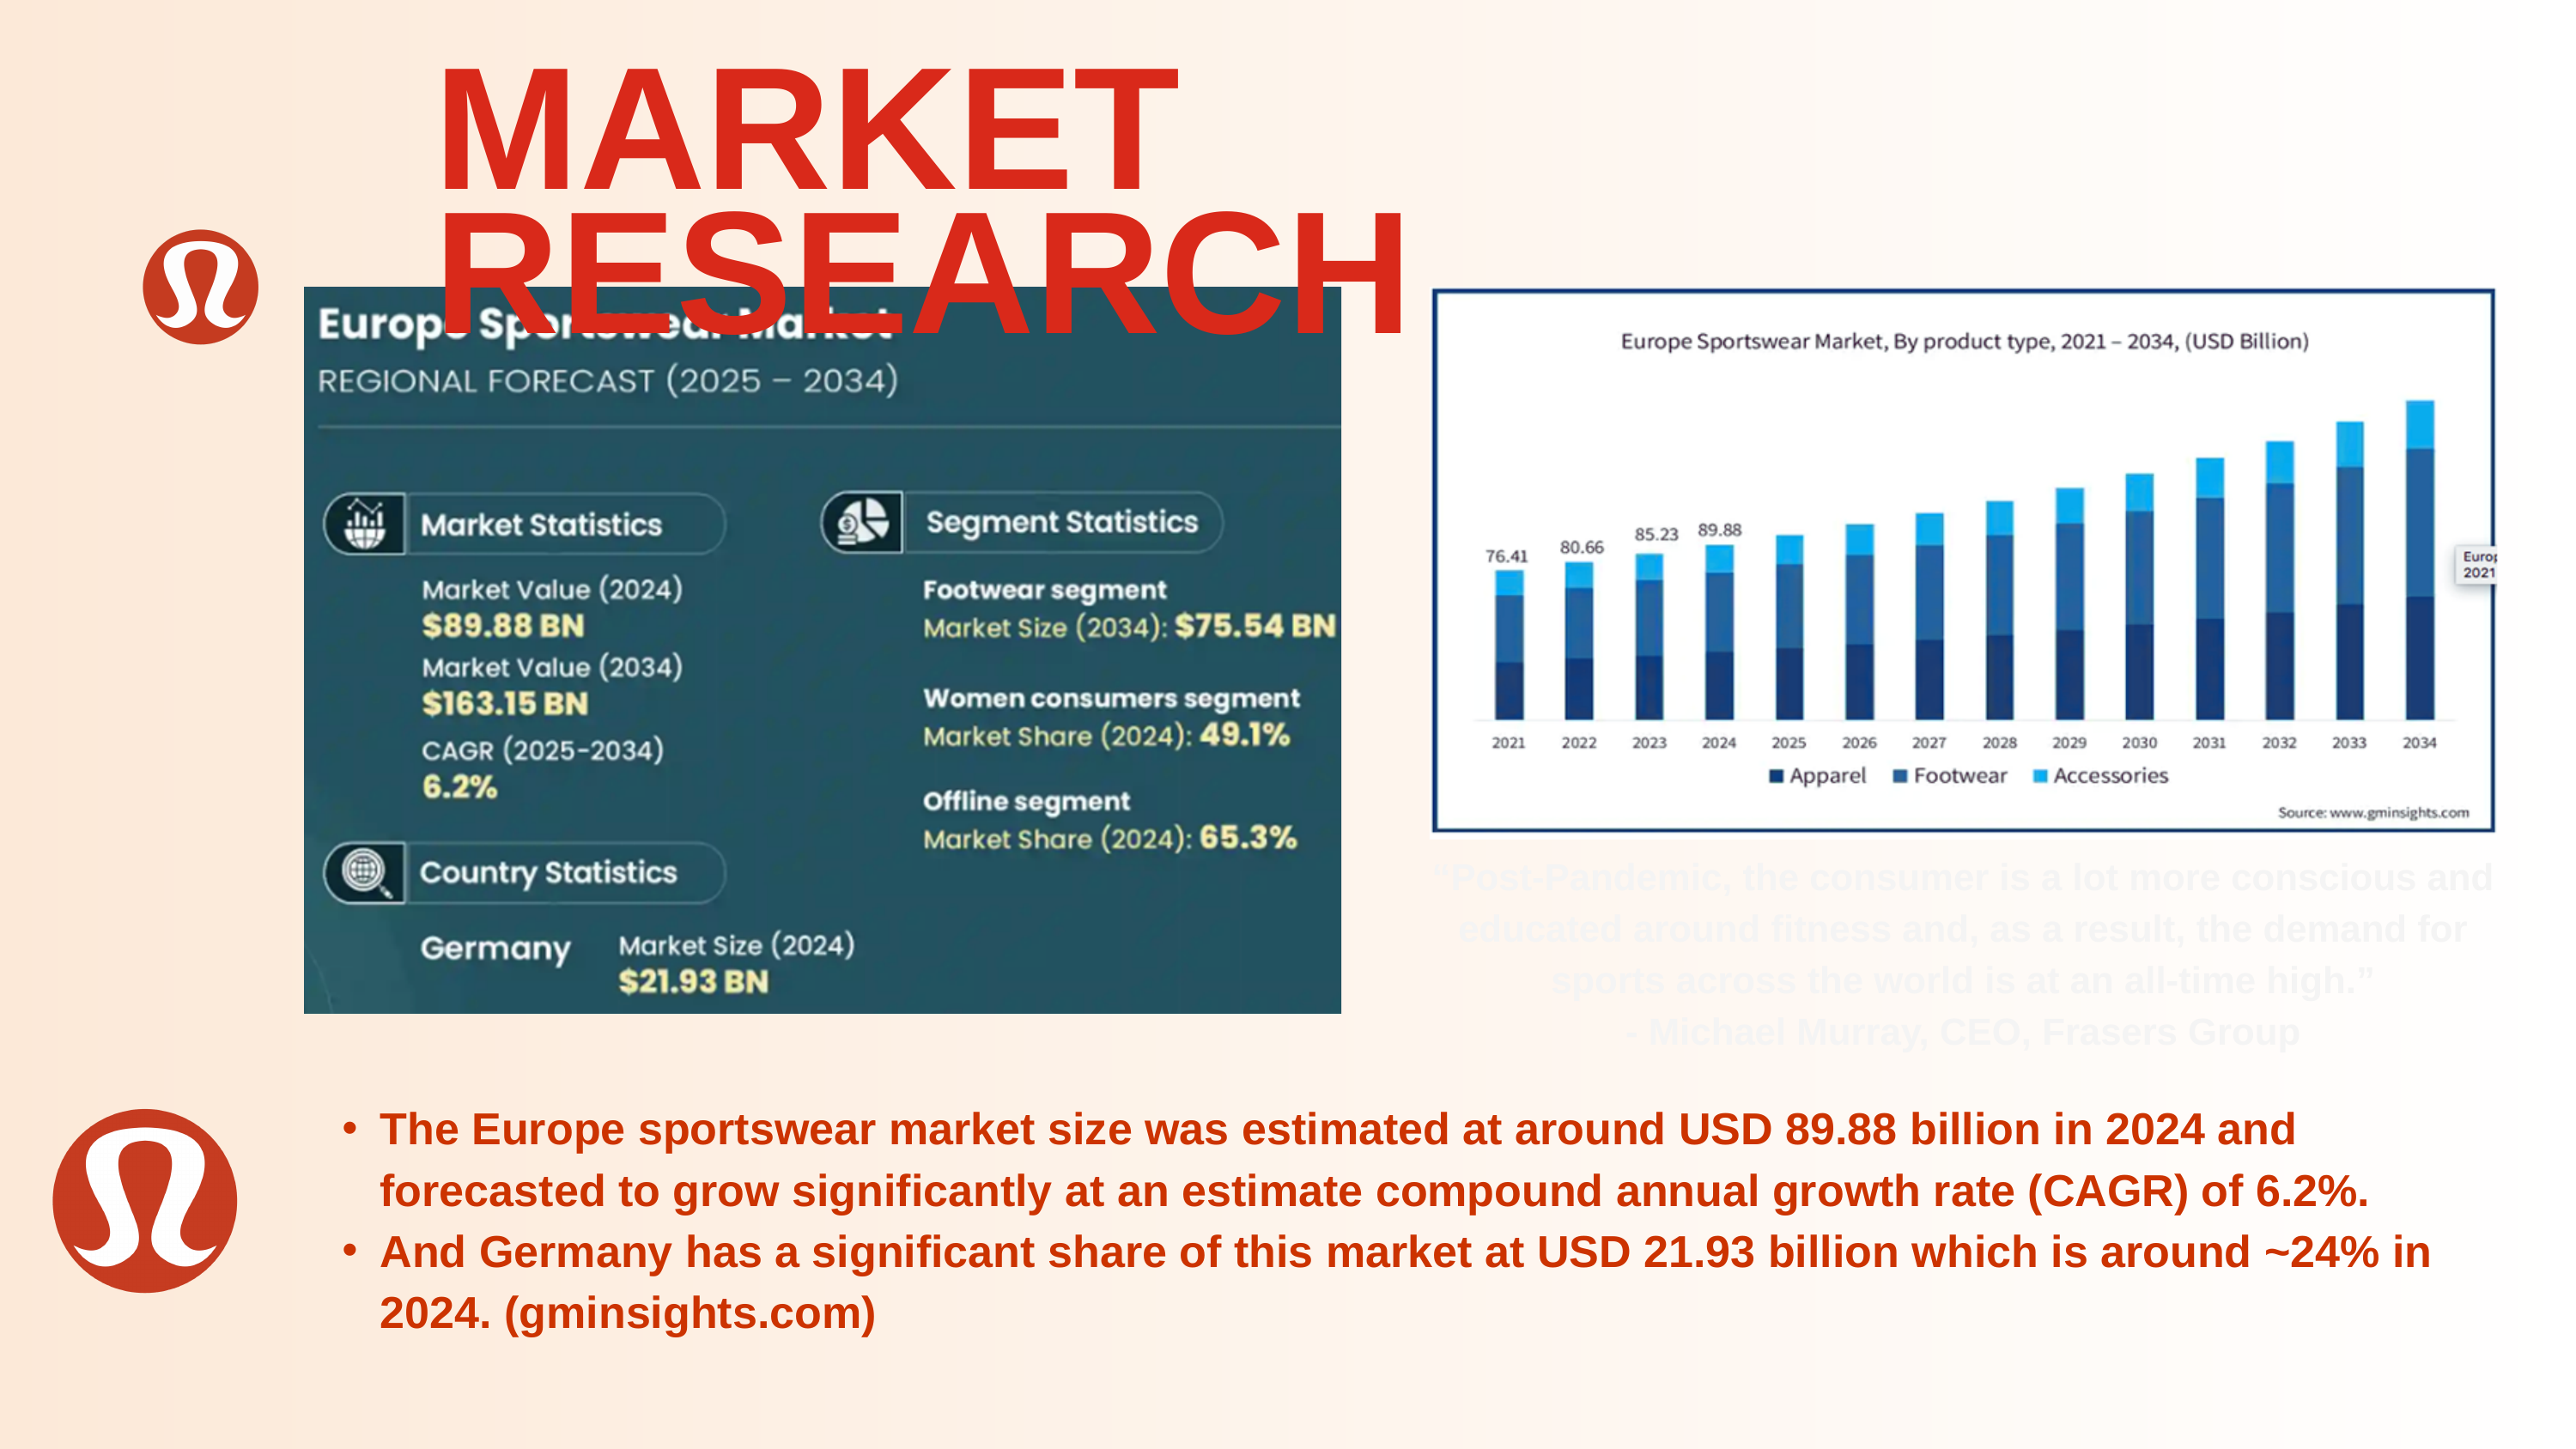

MARKET RESEARCH

“Post-Pandemic, the consumer is a lot more conscious and educated around fitness and, as a result, the demand for sports across the world is at an all-time high.”
- Michael Murray, CEO, Frasers Group
The Europe sportswear market size was estimated at around USD 89.88 billion in 2024 and forecasted to grow significantly at an estimate compound annual growth rate (CAGR) of 6.2%.
And Germany has a significant share of this market at USD 21.93 billion which is around ~24% in 2024. (gminsights.com)